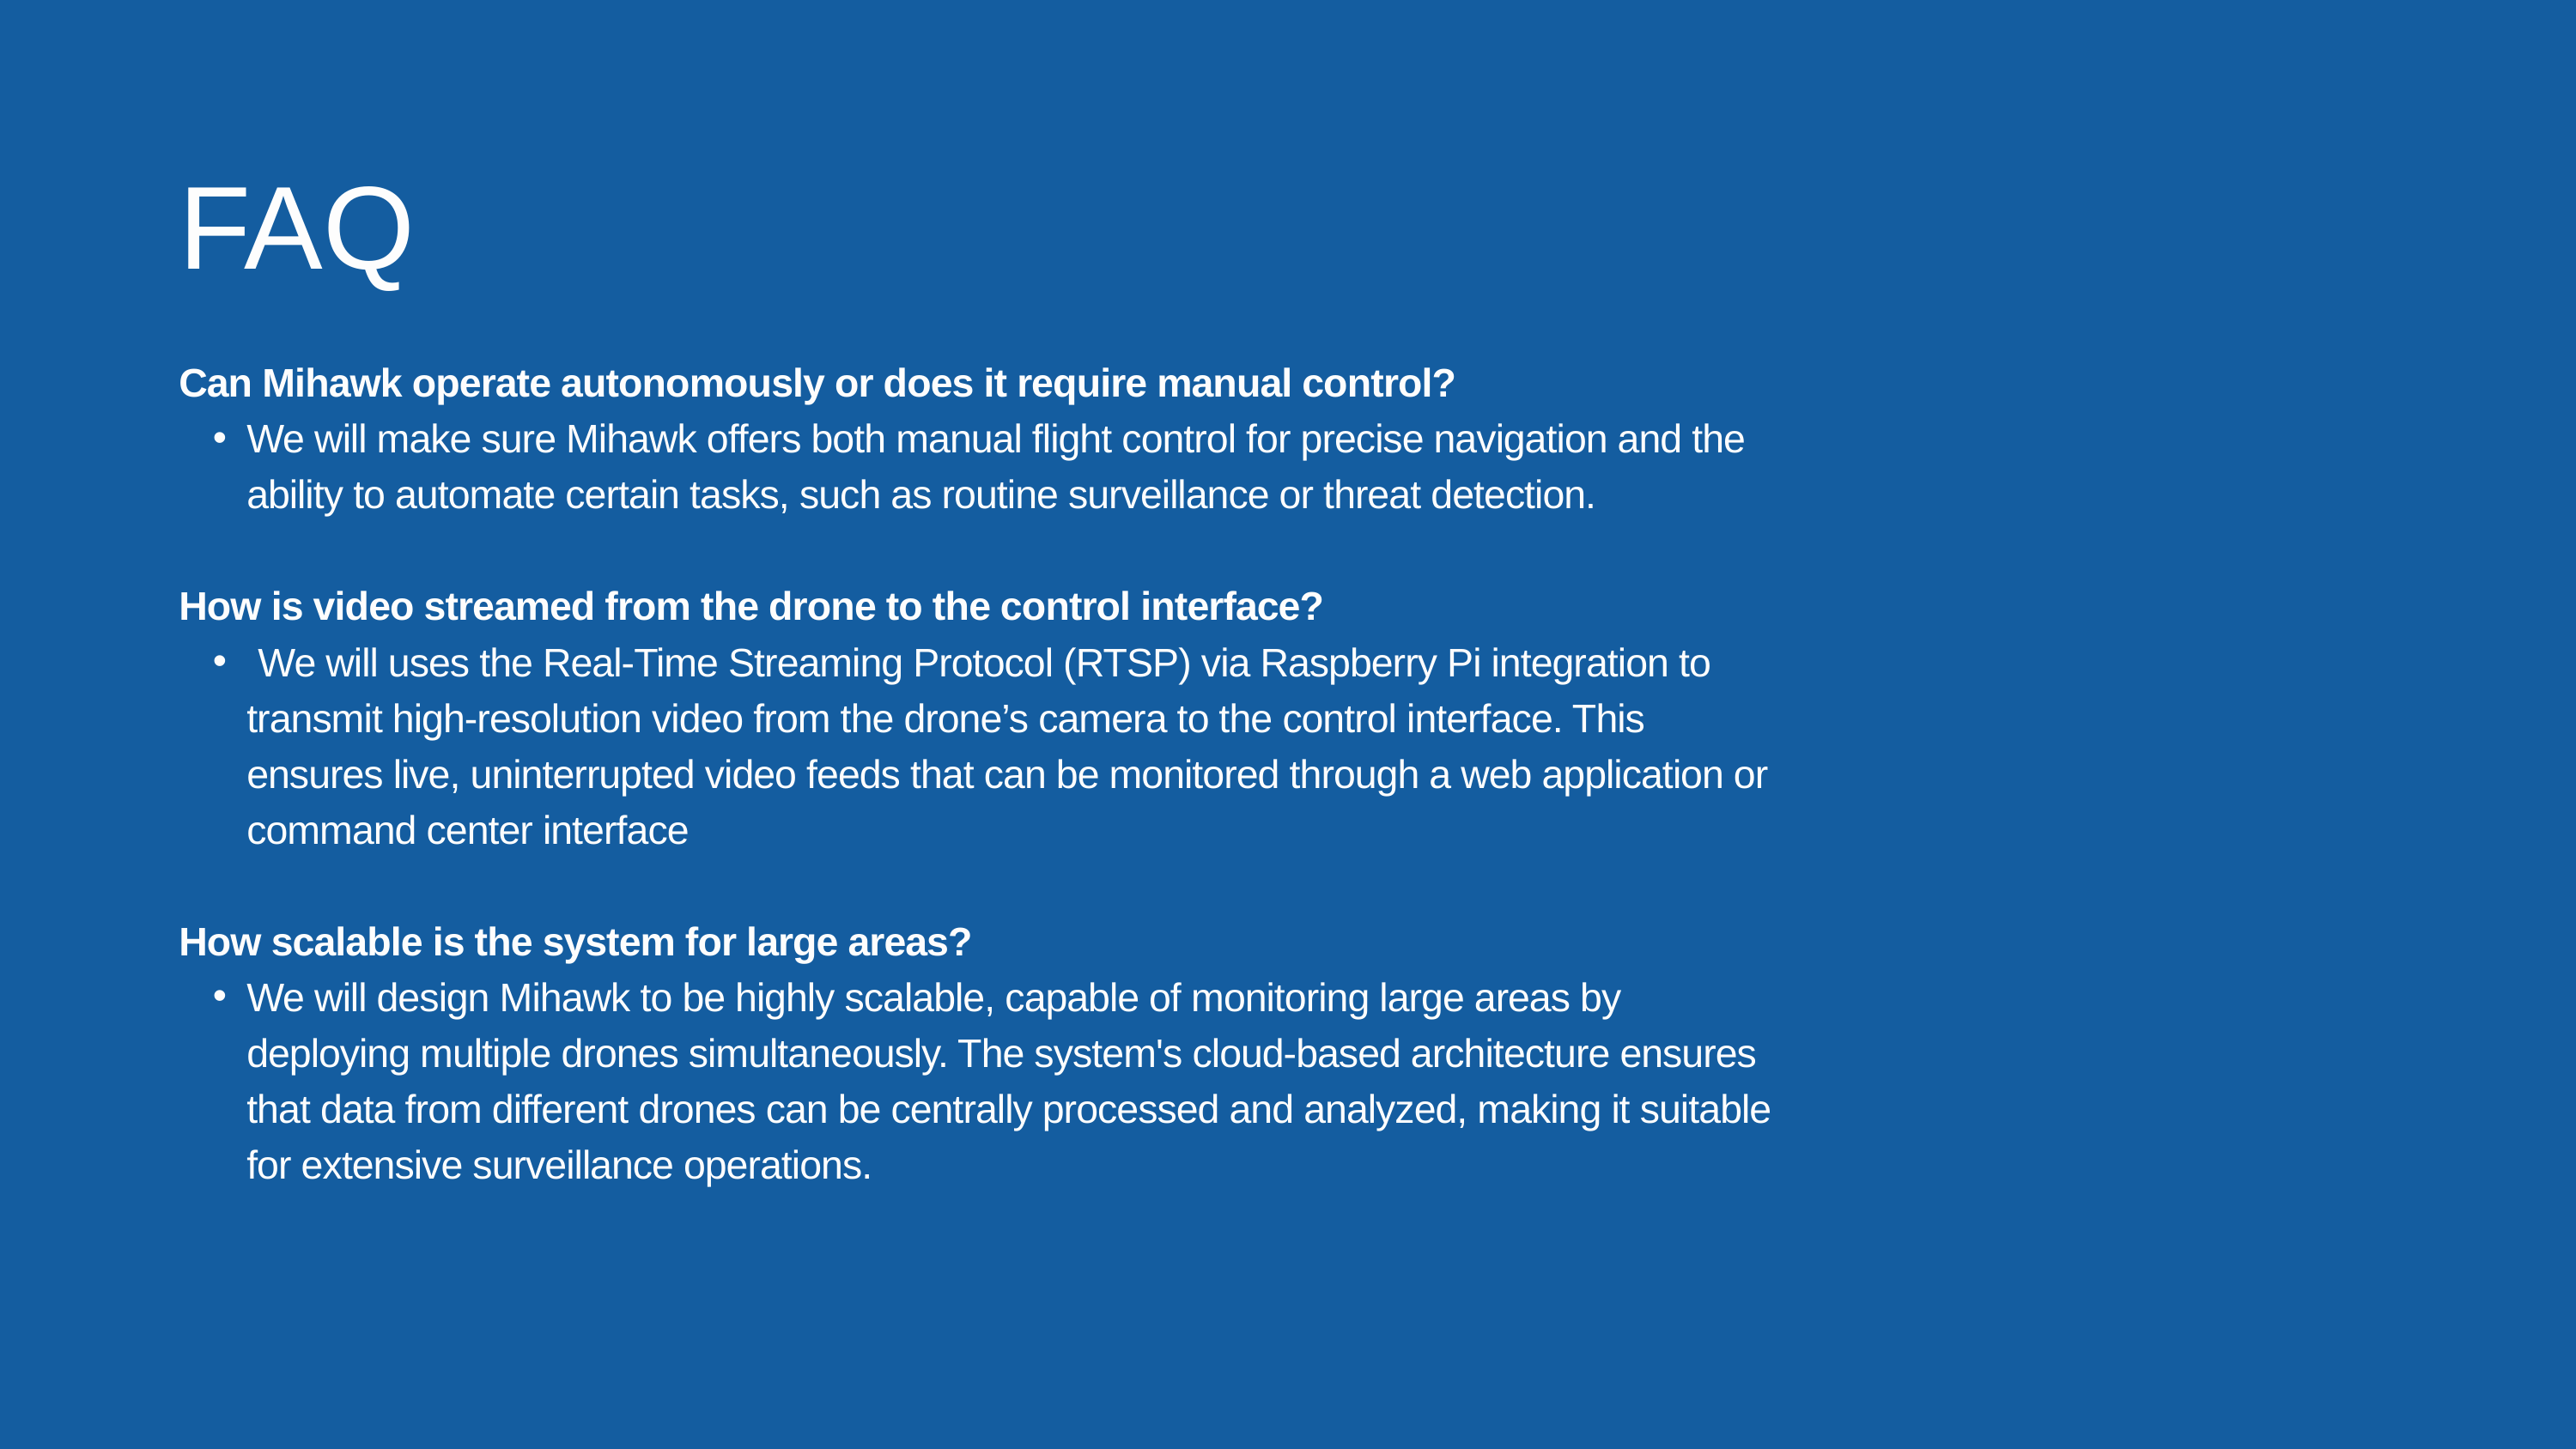

FAQ
Can Mihawk operate autonomously or does it require manual control?
We will make sure Mihawk offers both manual flight control for precise navigation and the ability to automate certain tasks, such as routine surveillance or threat detection.

How is video streamed from the drone to the control interface?
 We will uses the Real-Time Streaming Protocol (RTSP) via Raspberry Pi integration to transmit high-resolution video from the drone’s camera to the control interface. This ensures live, uninterrupted video feeds that can be monitored through a web application or command center interface

How scalable is the system for large areas?
We will design Mihawk to be highly scalable, capable of monitoring large areas by deploying multiple drones simultaneously. The system's cloud-based architecture ensures that data from different drones can be centrally processed and analyzed, making it suitable for extensive surveillance operations.